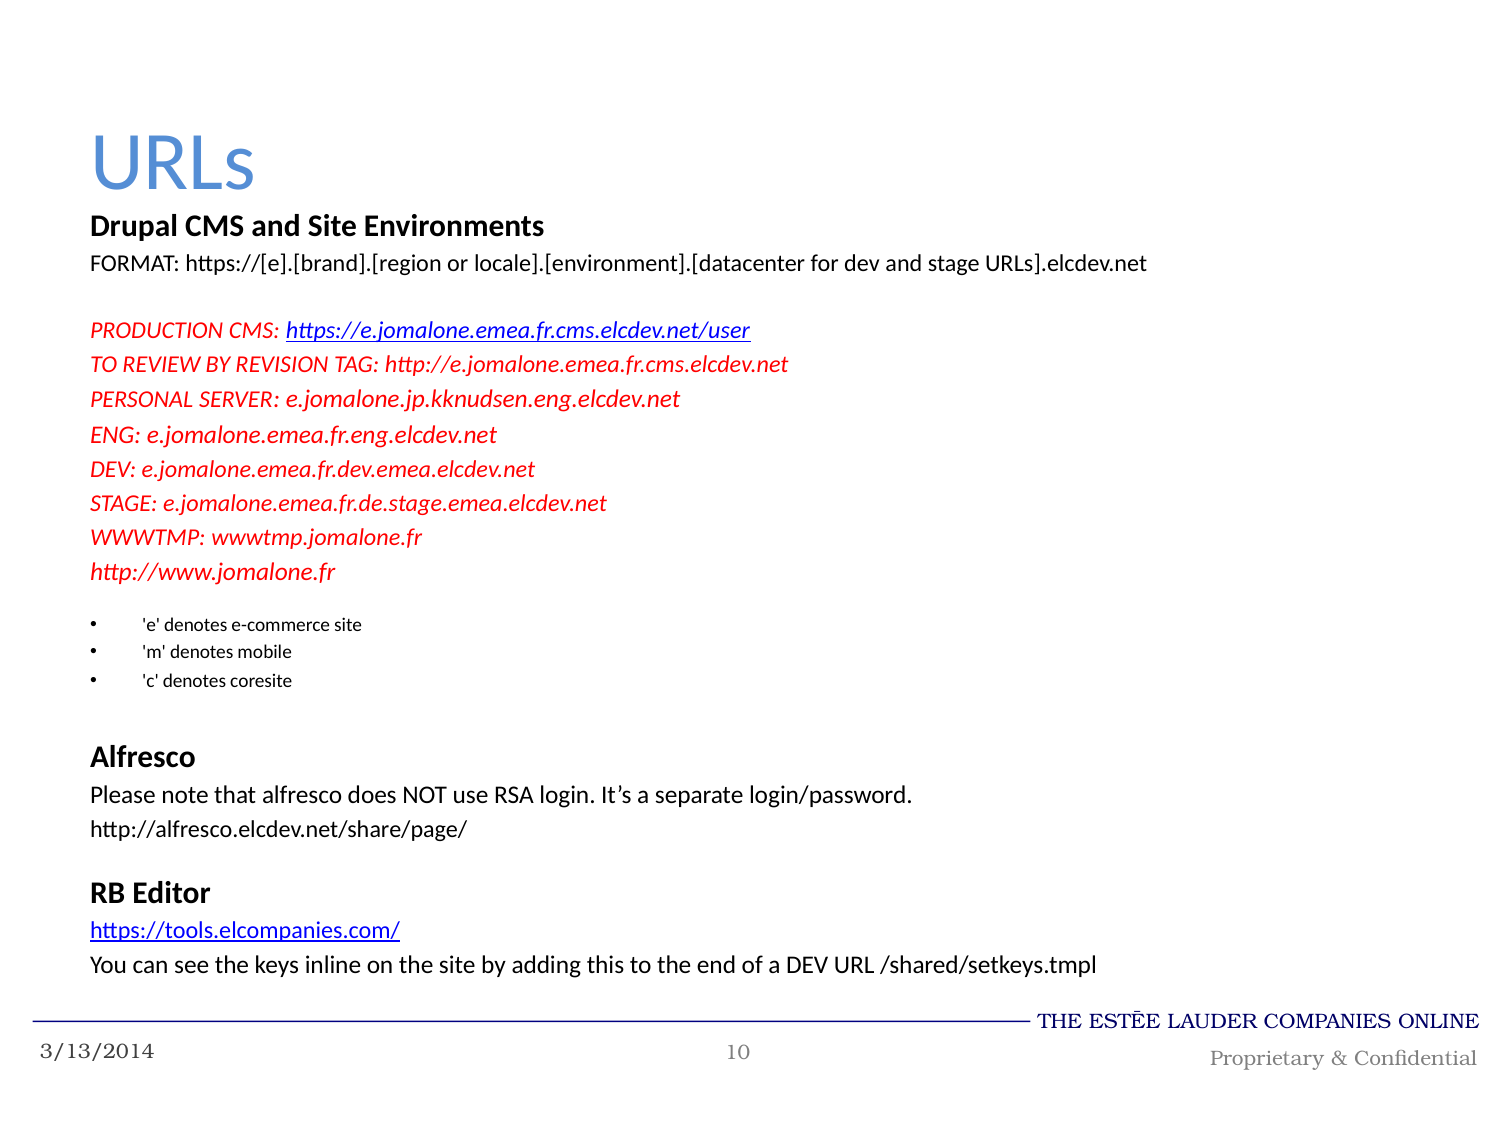

# URLs
Drupal CMS and Site Environments
FORMAT: https://[e].[brand].[region or locale].[environment].[datacenter for dev and stage URLs].elcdev.net

PRODUCTION CMS: https://e.jomalone.emea.fr.cms.elcdev.net/user
TO REVIEW BY REVISION TAG: http://e.jomalone.emea.fr.cms.elcdev.net
PERSONAL SERVER: e.jomalone.jp.kknudsen.eng.elcdev.net
ENG: e.jomalone.emea.fr.eng.elcdev.net
DEV: e.jomalone.emea.fr.dev.emea.elcdev.net
STAGE: e.jomalone.emea.fr.de.stage.emea.elcdev.net
WWWTMP: wwwtmp.jomalone.fr
http://www.jomalone.fr
'e' denotes e-commerce site
'm' denotes mobile
'c' denotes coresite
Alfresco
Please note that alfresco does NOT use RSA login. It’s a separate login/password.
http://alfresco.elcdev.net/share/page/
RB Editor
https://tools.elcompanies.com/
You can see the keys inline on the site by adding this to the end of a DEV URL /shared/setkeys.tmpl

3/13/2014